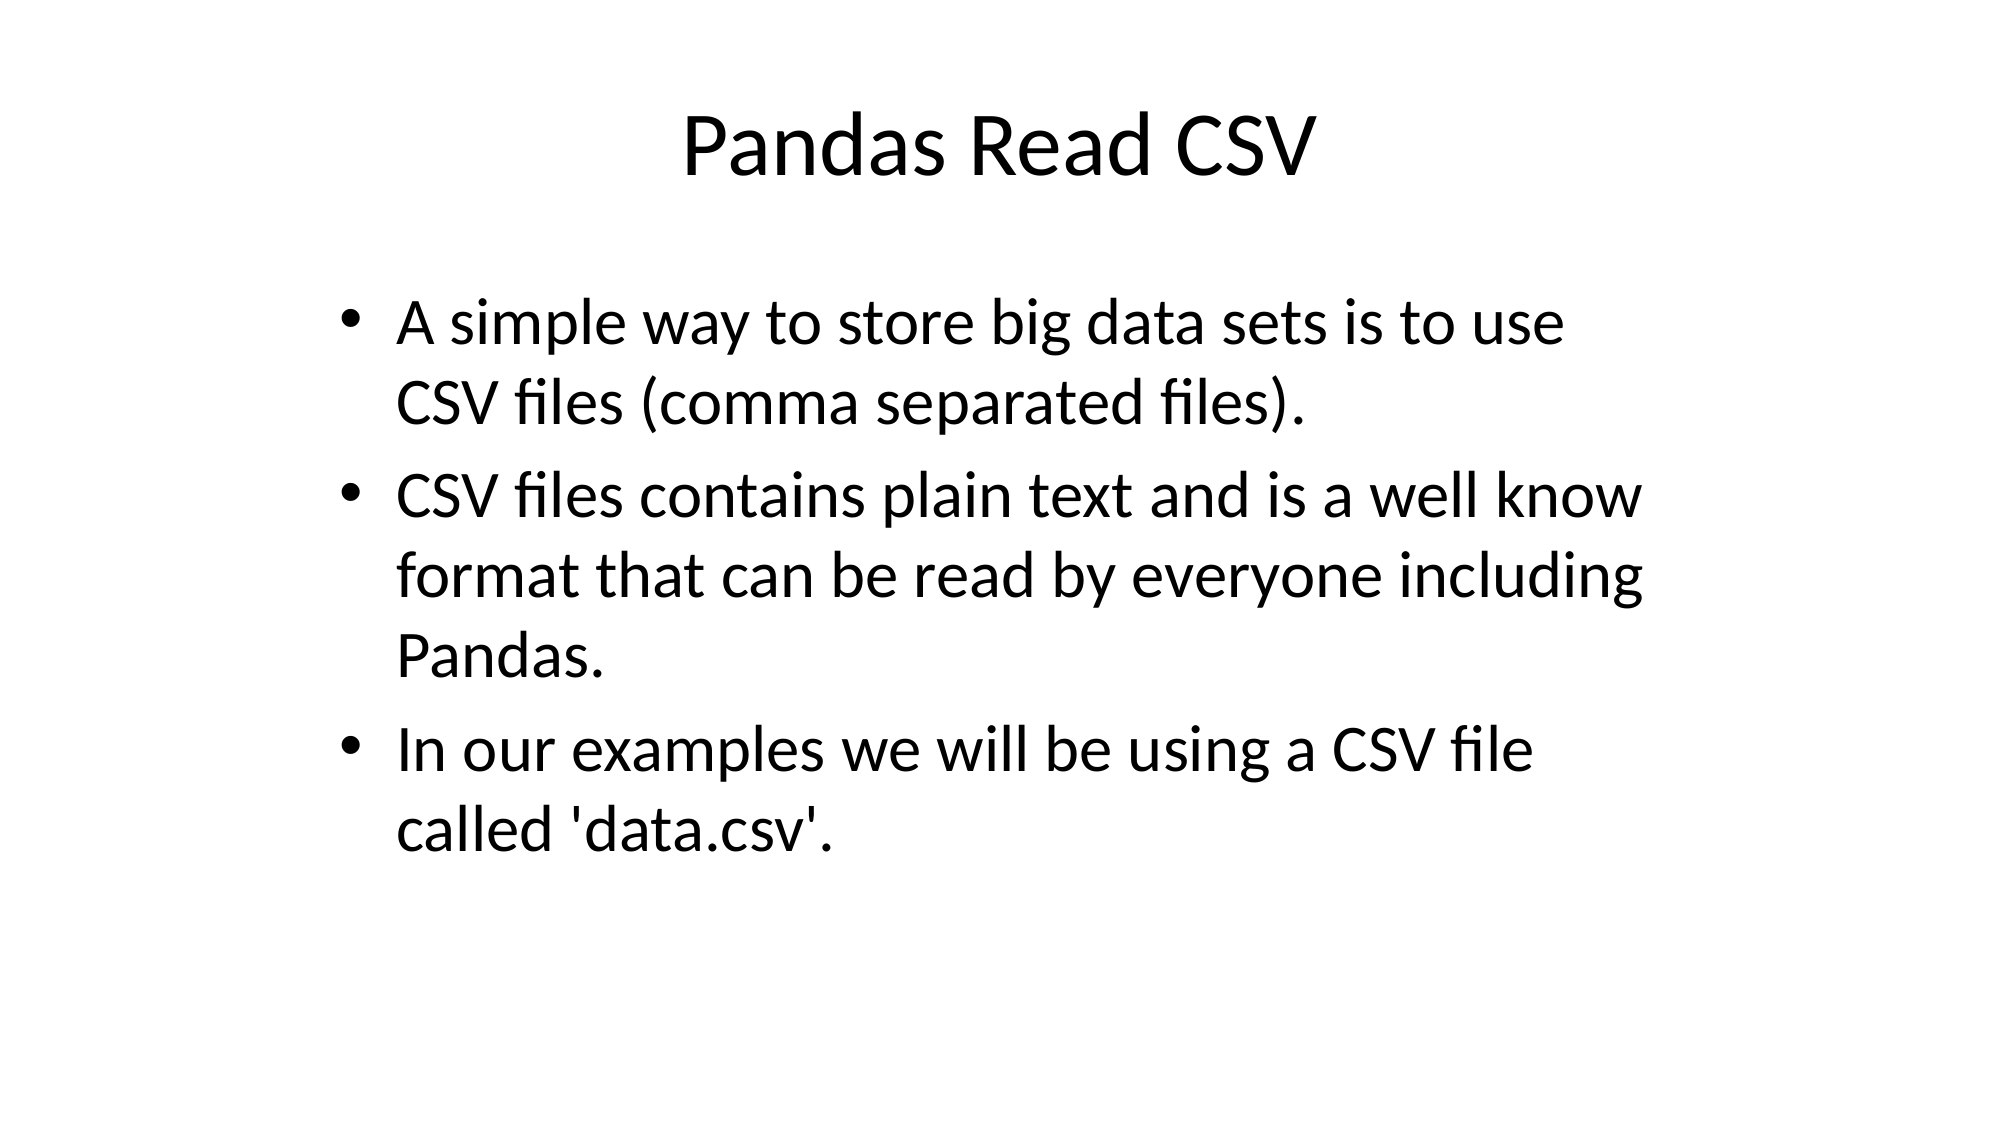

# Pandas Read CSV
A simple way to store big data sets is to use CSV files (comma separated files).
CSV files contains plain text and is a well know format that can be read by everyone including Pandas.
In our examples we will be using a CSV file called 'data.csv'.